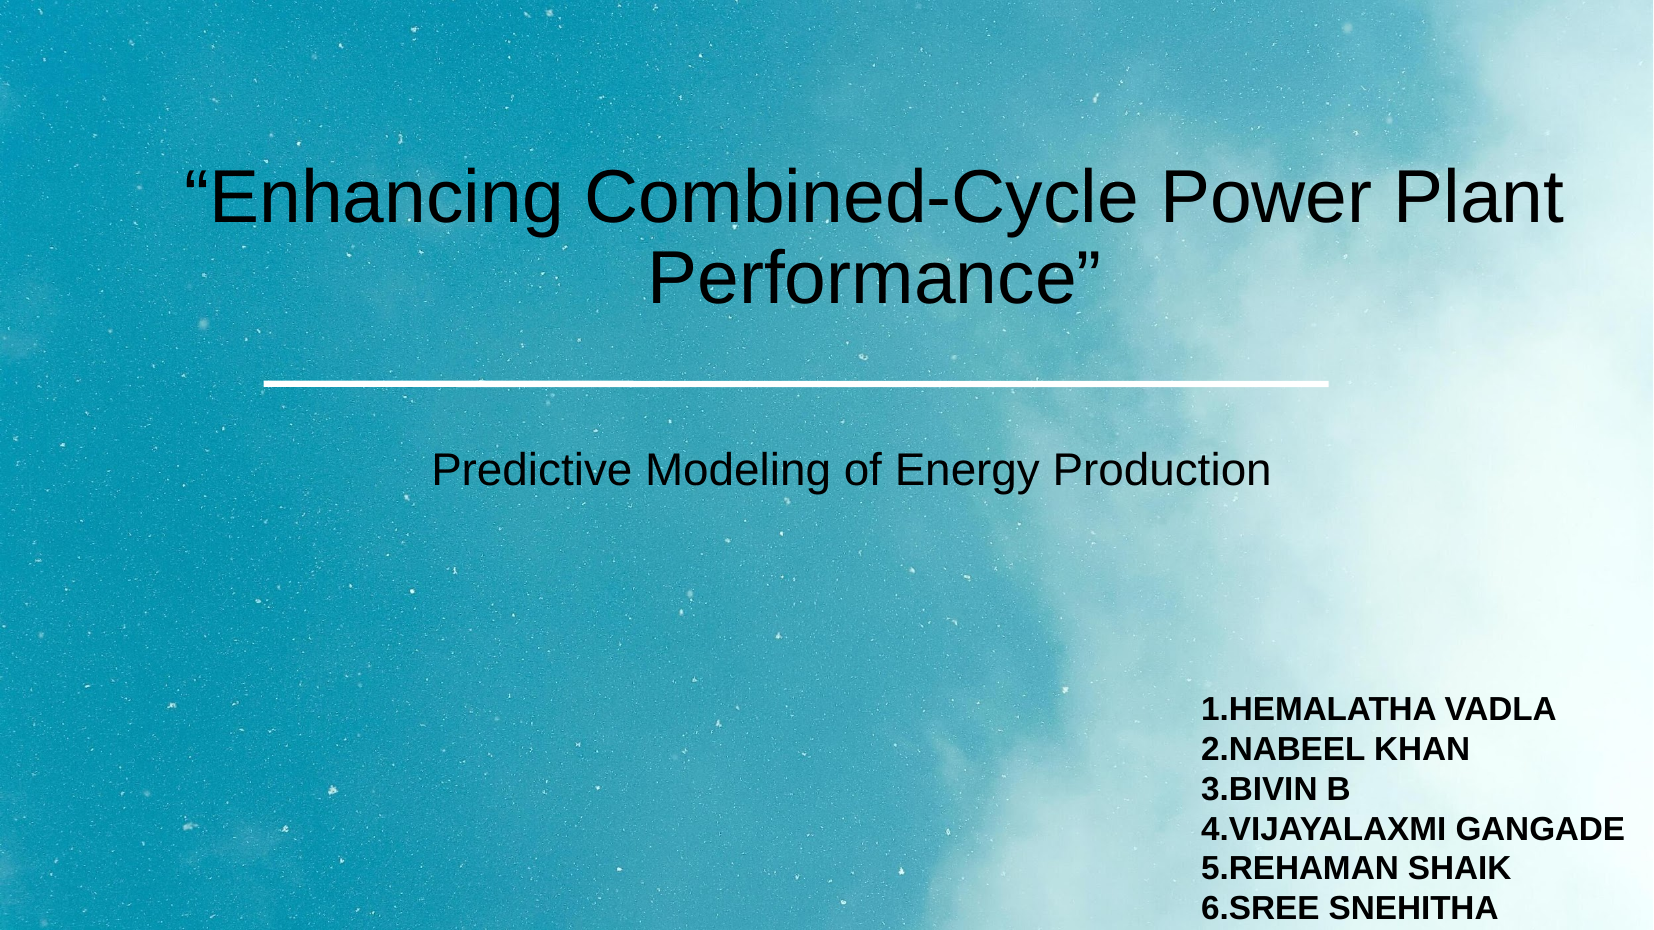

“Enhancing Combined-Cycle Power Plant Performance”
 Predictive Modeling of Energy Production
1.HEMALATHA VADLA
2.NABEEL KHAN
3.BIVIN B
4.VIJAYALAXMI GANGADE
5.REHAMAN SHAIK
6.SREE SNEHITHA